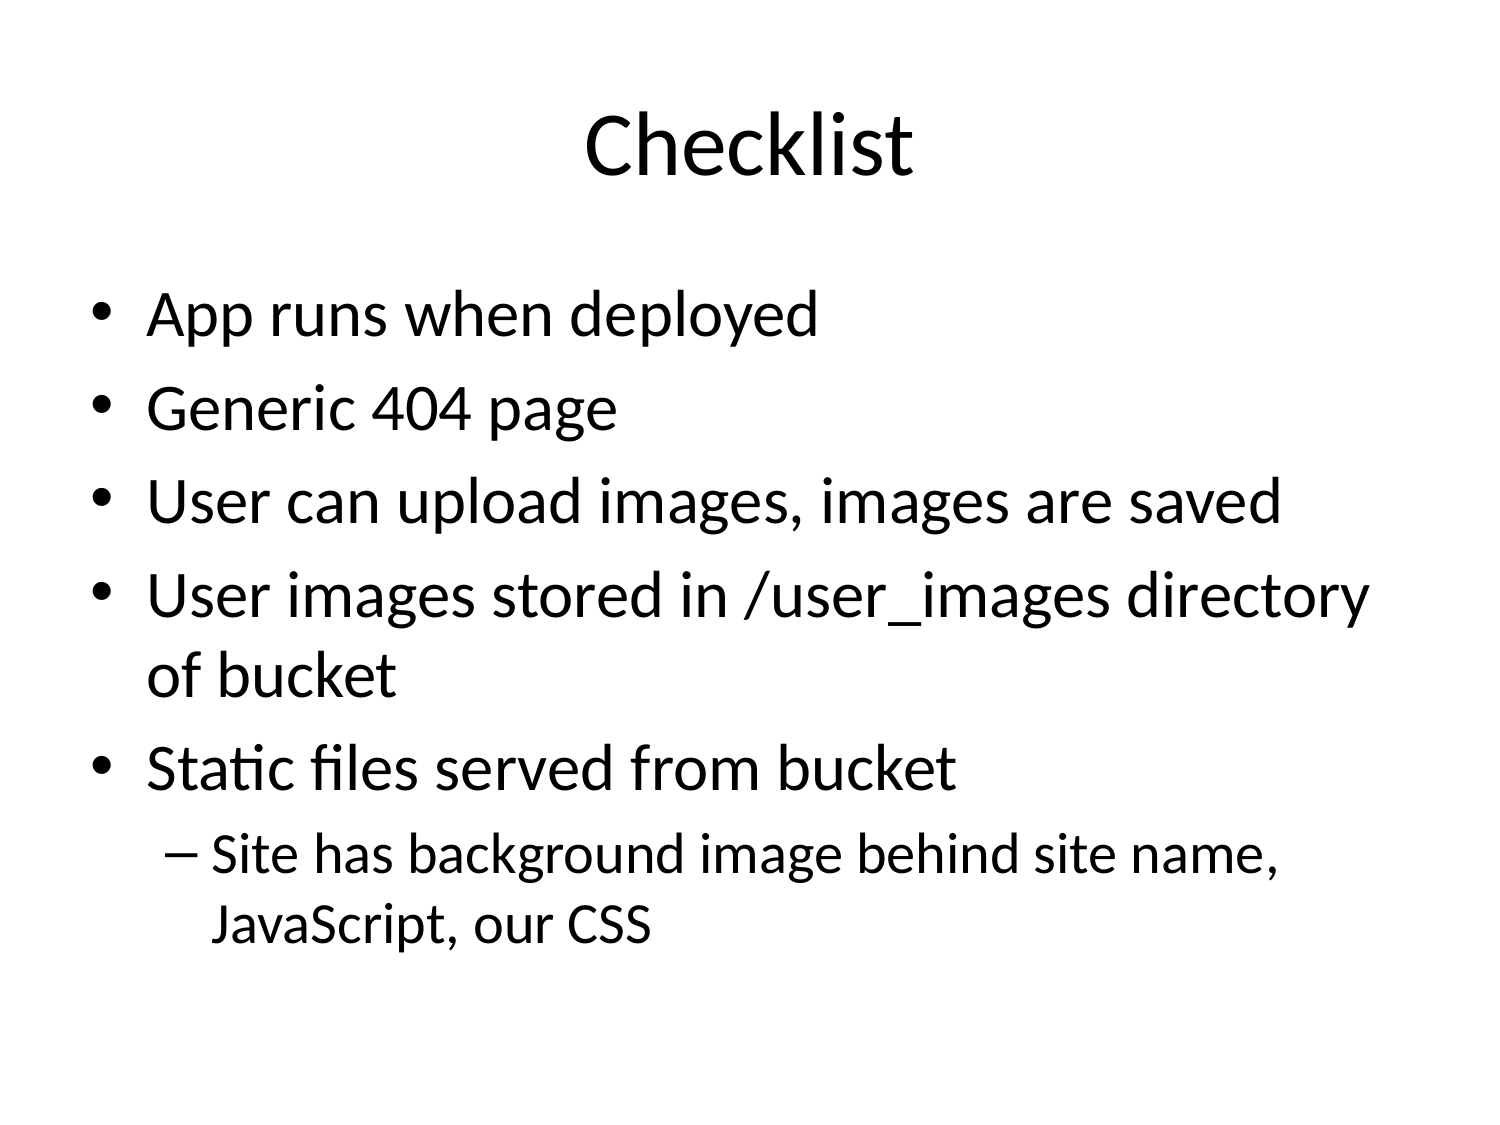

# Checklist
App runs when deployed
Generic 404 page
User can upload images, images are saved
User images stored in /user_images directory of bucket
Static files served from bucket
Site has background image behind site name, JavaScript, our CSS